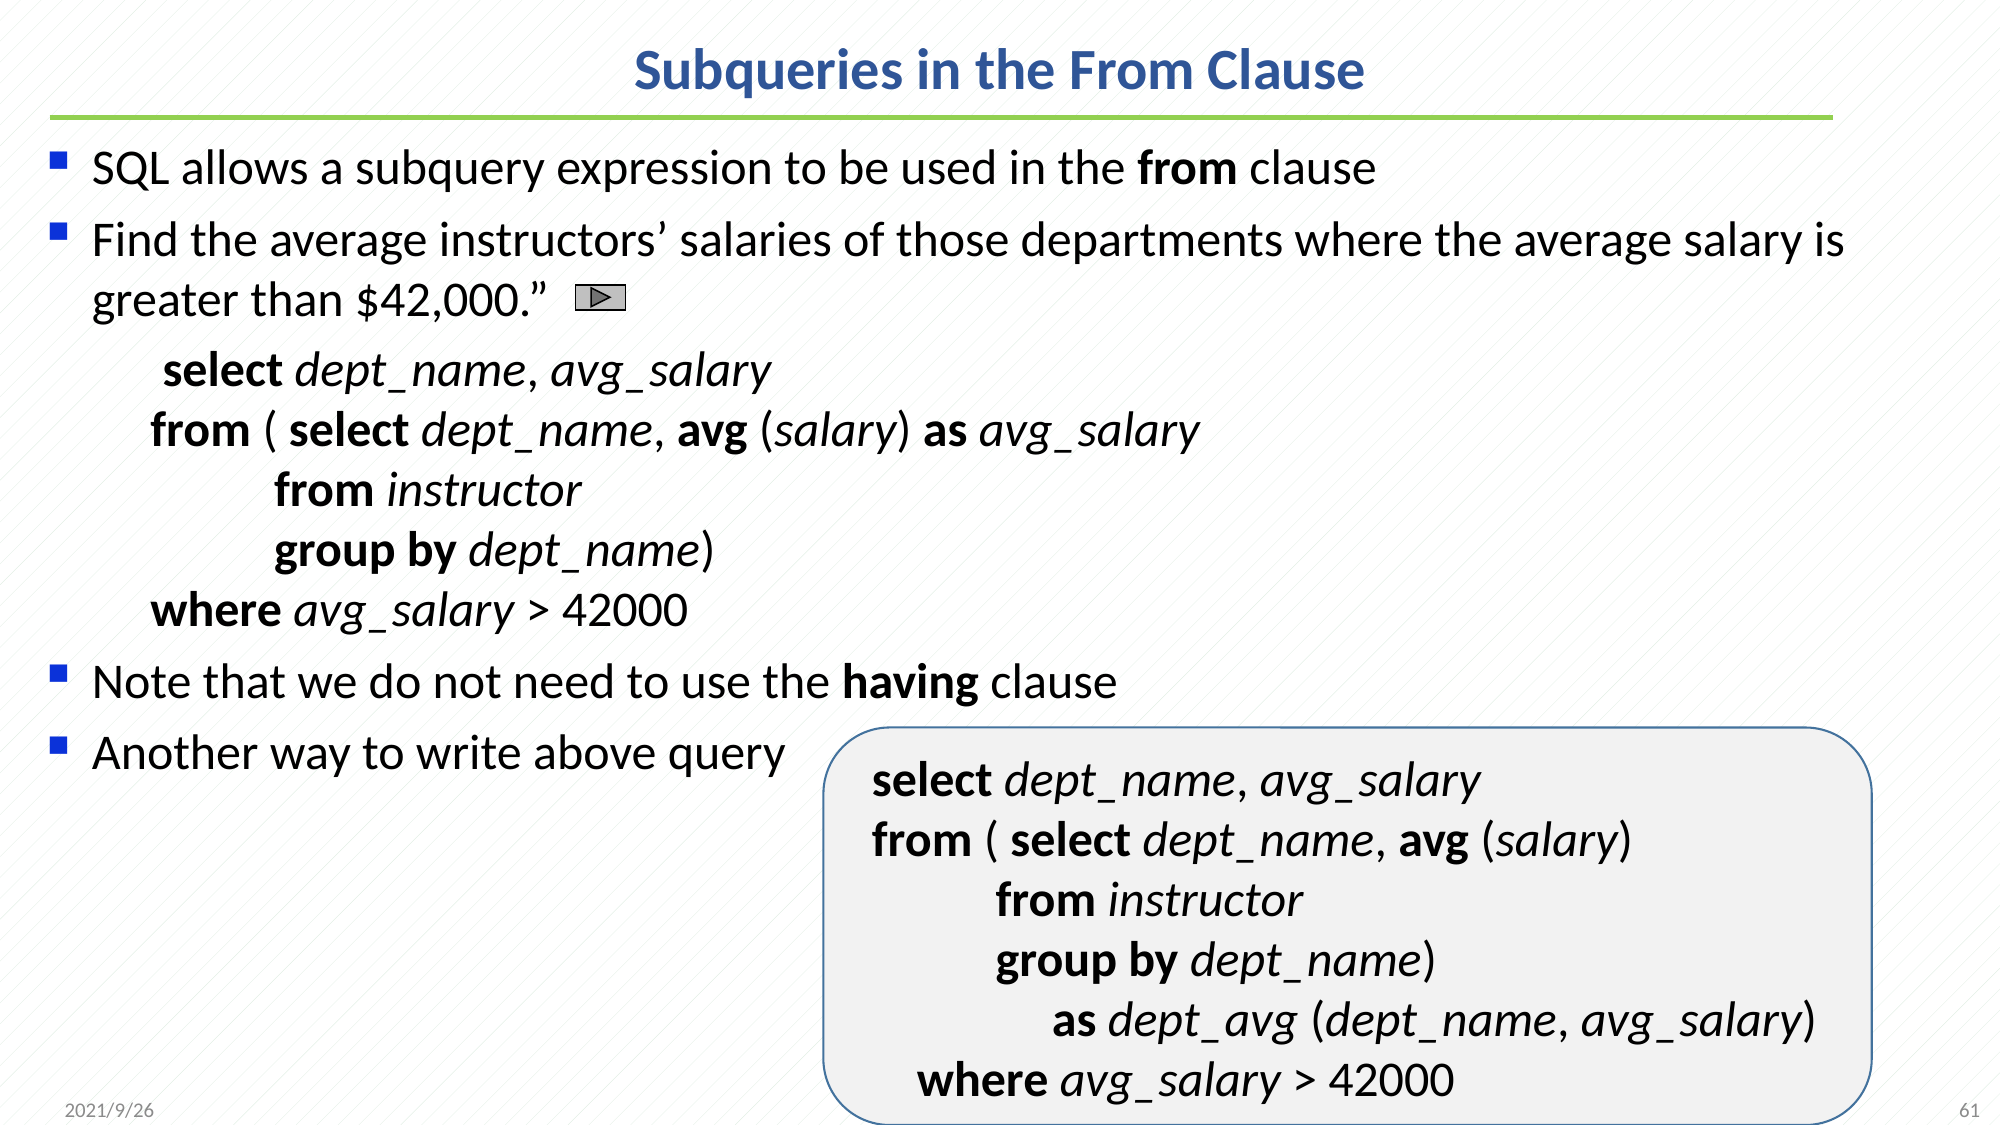

# Subqueries in the From Clause
SQL allows a subquery expression to be used in the from clause
Find the average instructors’ salaries of those departments where the average salary is greater than $42,000.”
     select dept_name, avg_salary
from ( select dept_name, avg (salary) as avg_salary
           from instructor
           group by dept_name)
where avg_salary > 42000
Note that we do not need to use the having clause
Another way to write above query

select dept_name, avg_salary
from ( select dept_name, avg (salary)
           from instructor
           group by dept_name)
                as dept_avg (dept_name, avg_salary)
    where avg_salary > 42000
61
2021/9/26